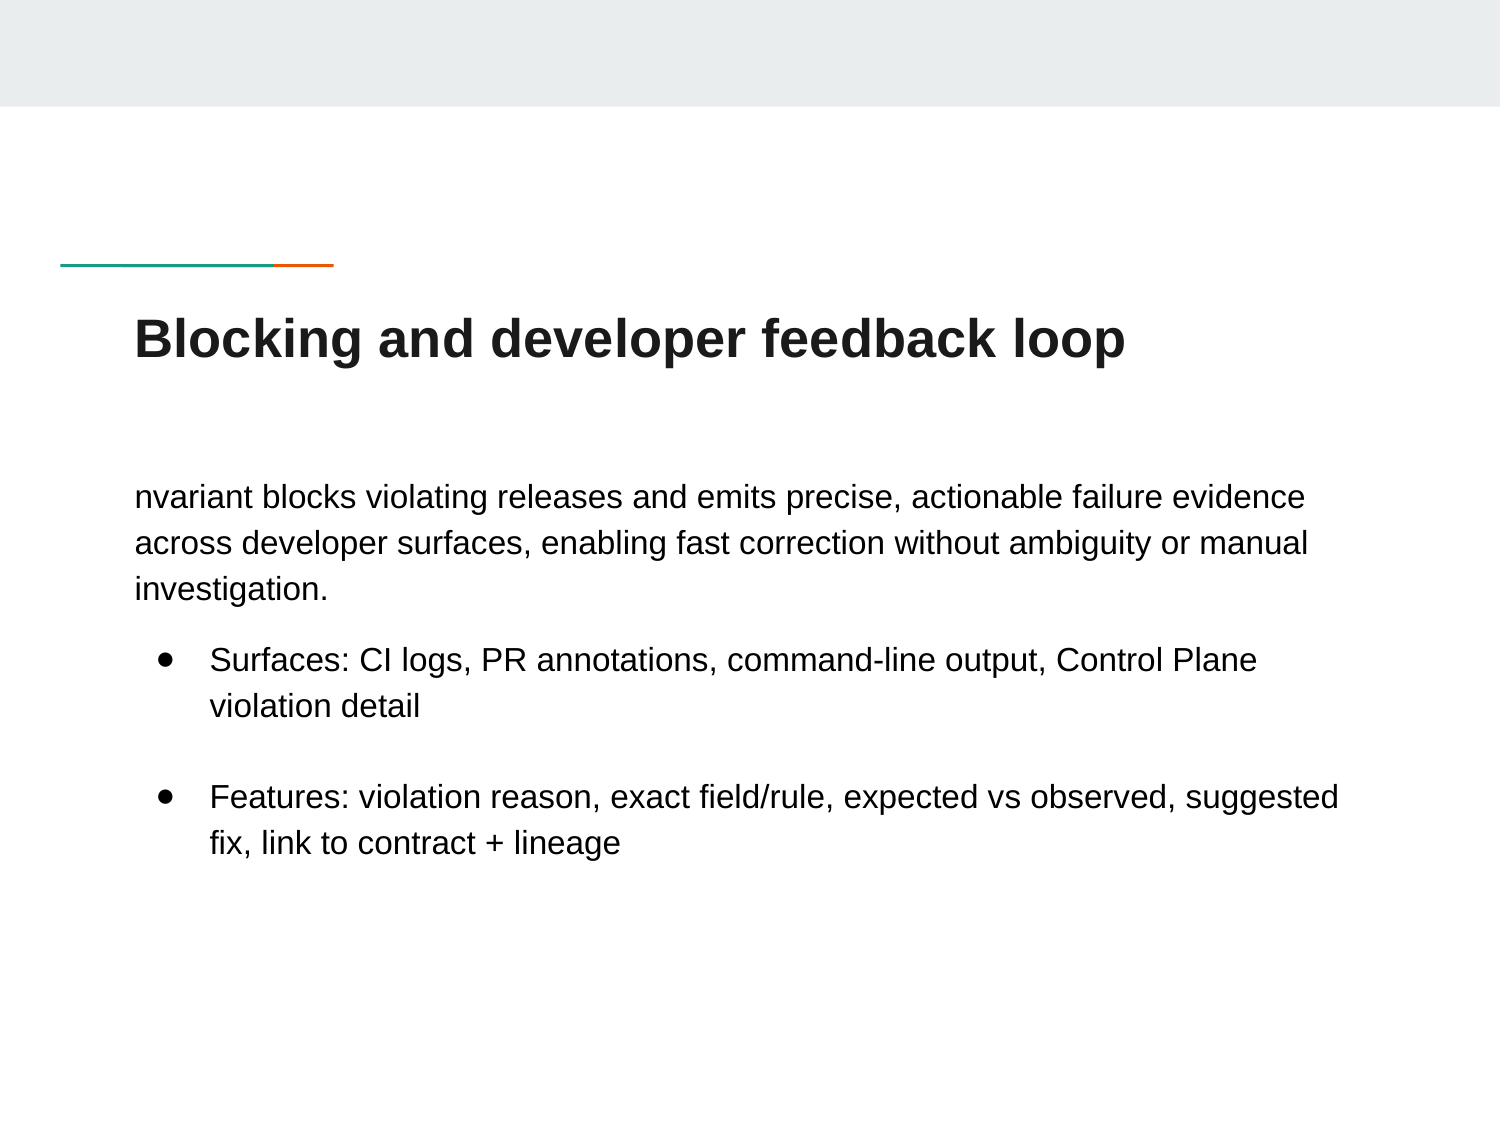

# Blocking and developer feedback loop
nvariant blocks violating releases and emits precise, actionable failure evidence across developer surfaces, enabling fast correction without ambiguity or manual investigation.
Surfaces: CI logs, PR annotations, command-line output, Control Plane violation detail
Features: violation reason, exact field/rule, expected vs observed, suggested fix, link to contract + lineage